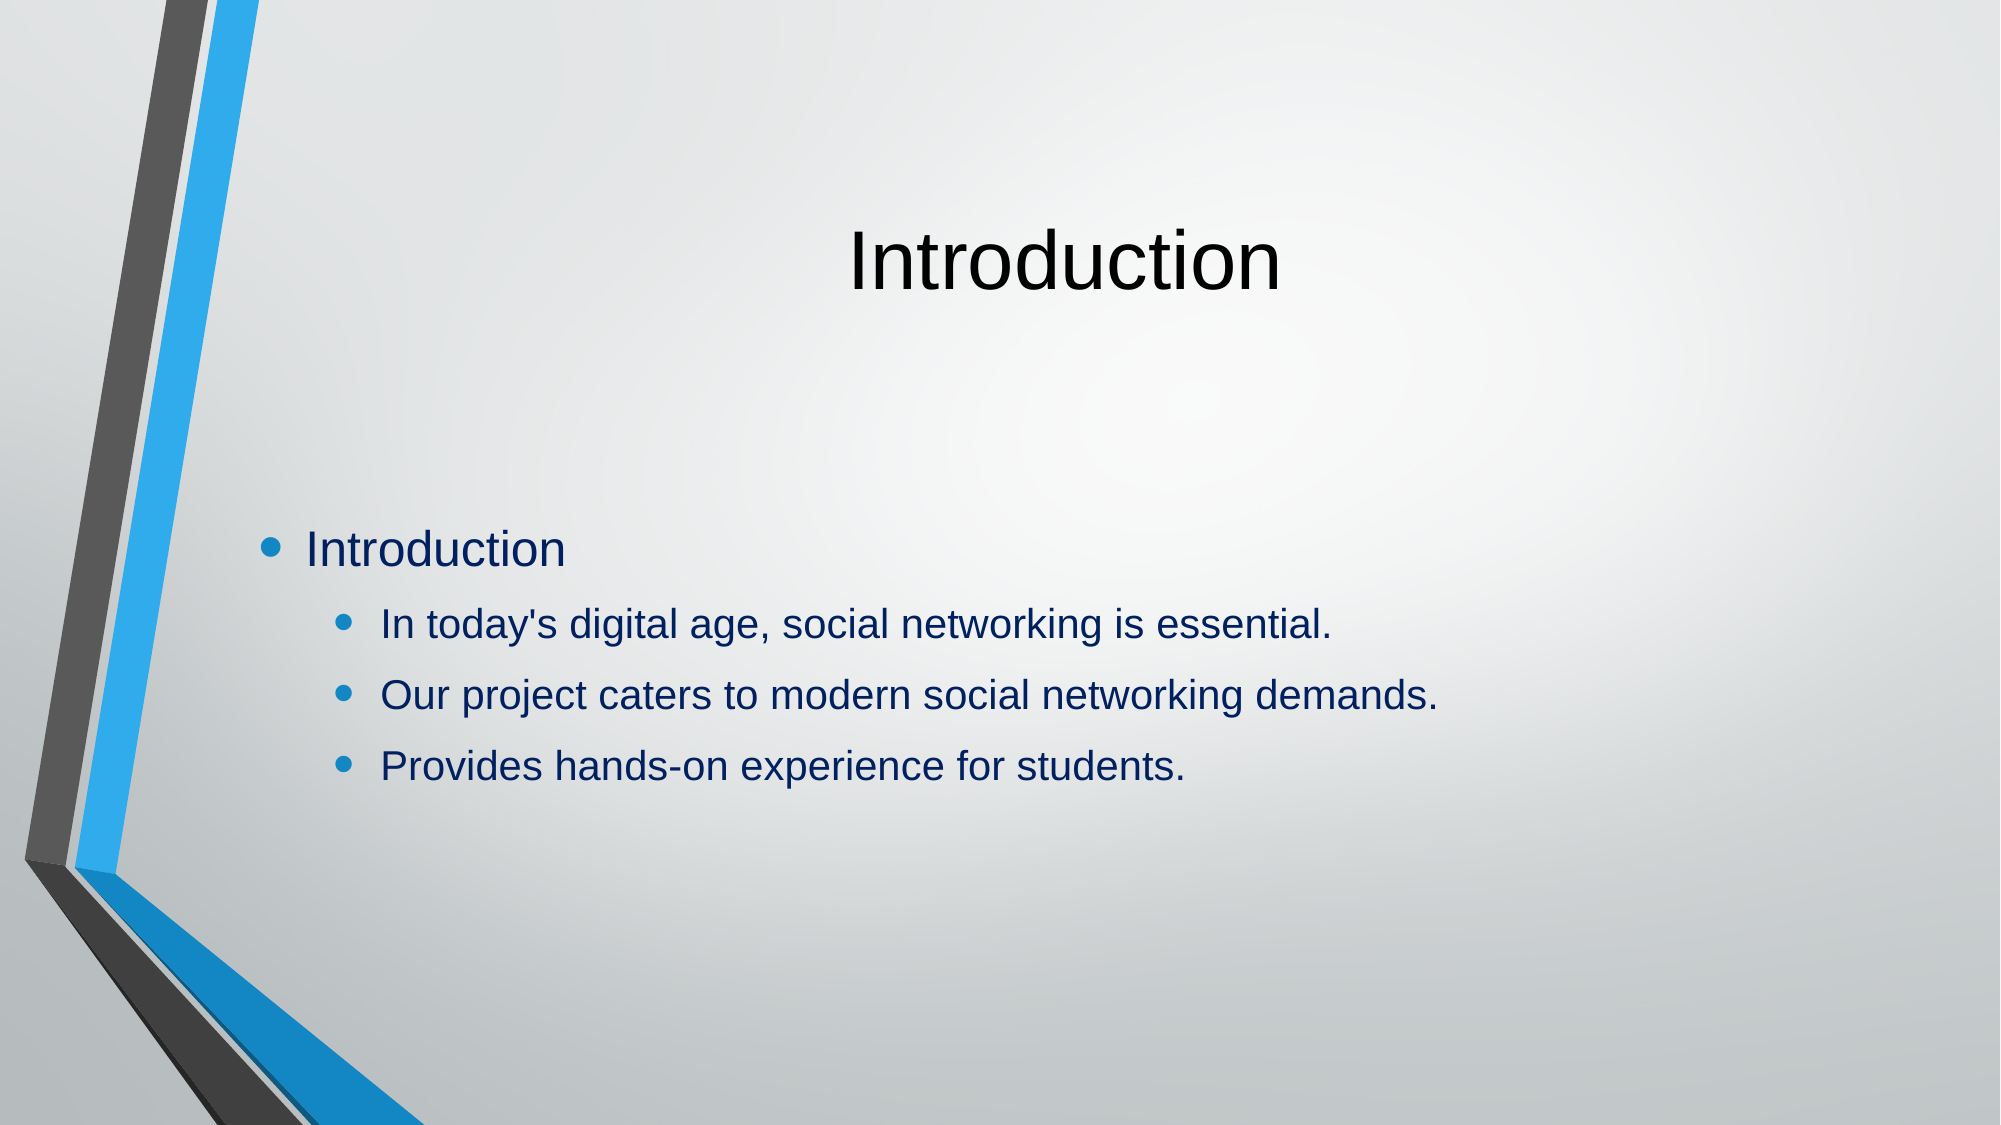

# Introduction
Introduction
In today's digital age, social networking is essential.
Our project caters to modern social networking demands.
Provides hands-on experience for students.